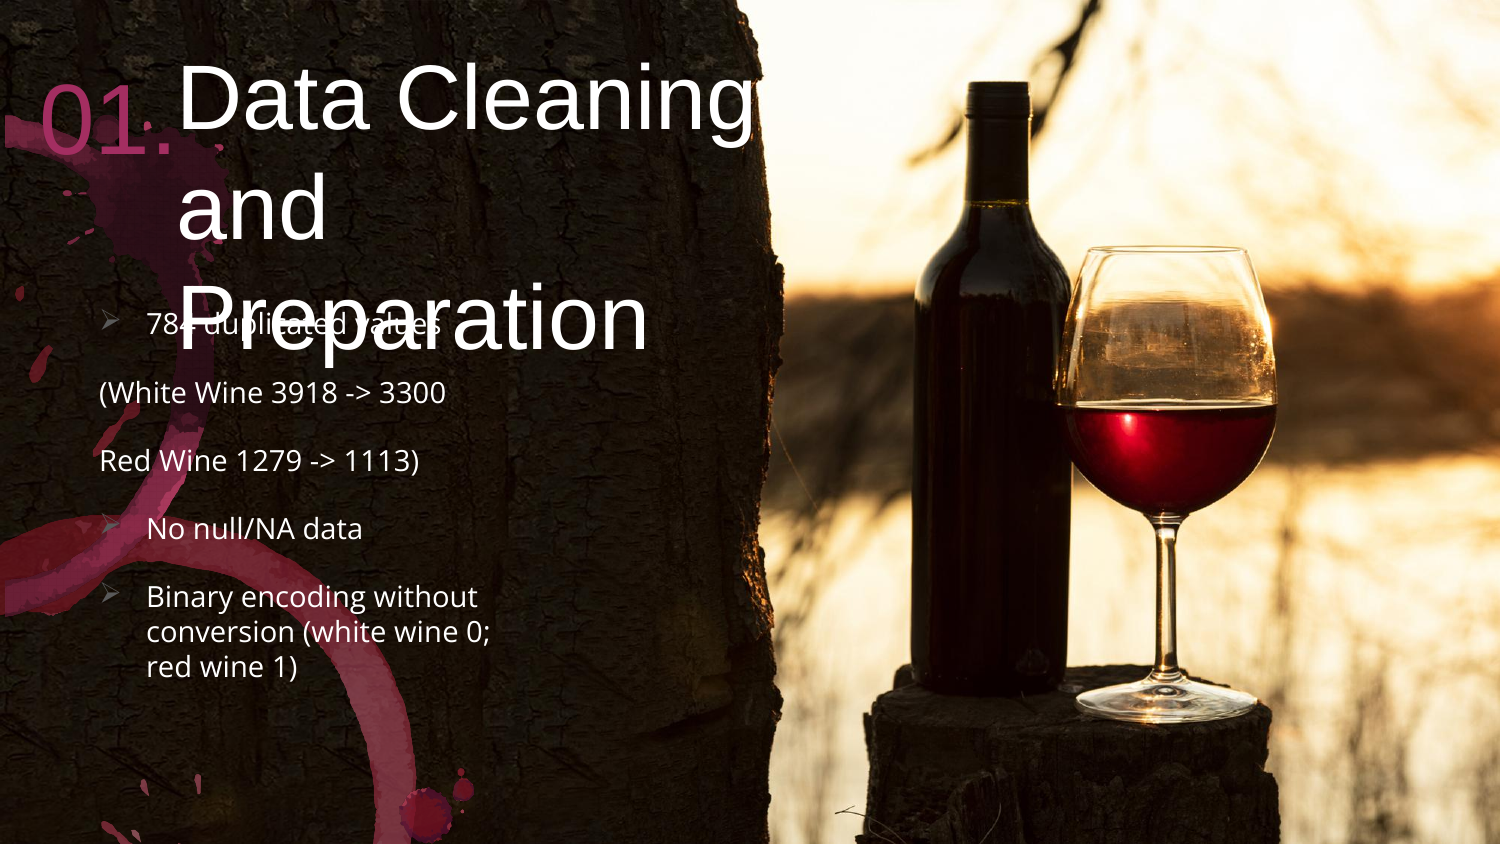

01.
# Data Cleaning and Preparation
784 duplicated values
(White Wine 3918 -> 3300
Red Wine 1279 -> 1113)
No null/NA data
Binary encoding without conversion (white wine 0; red wine 1)